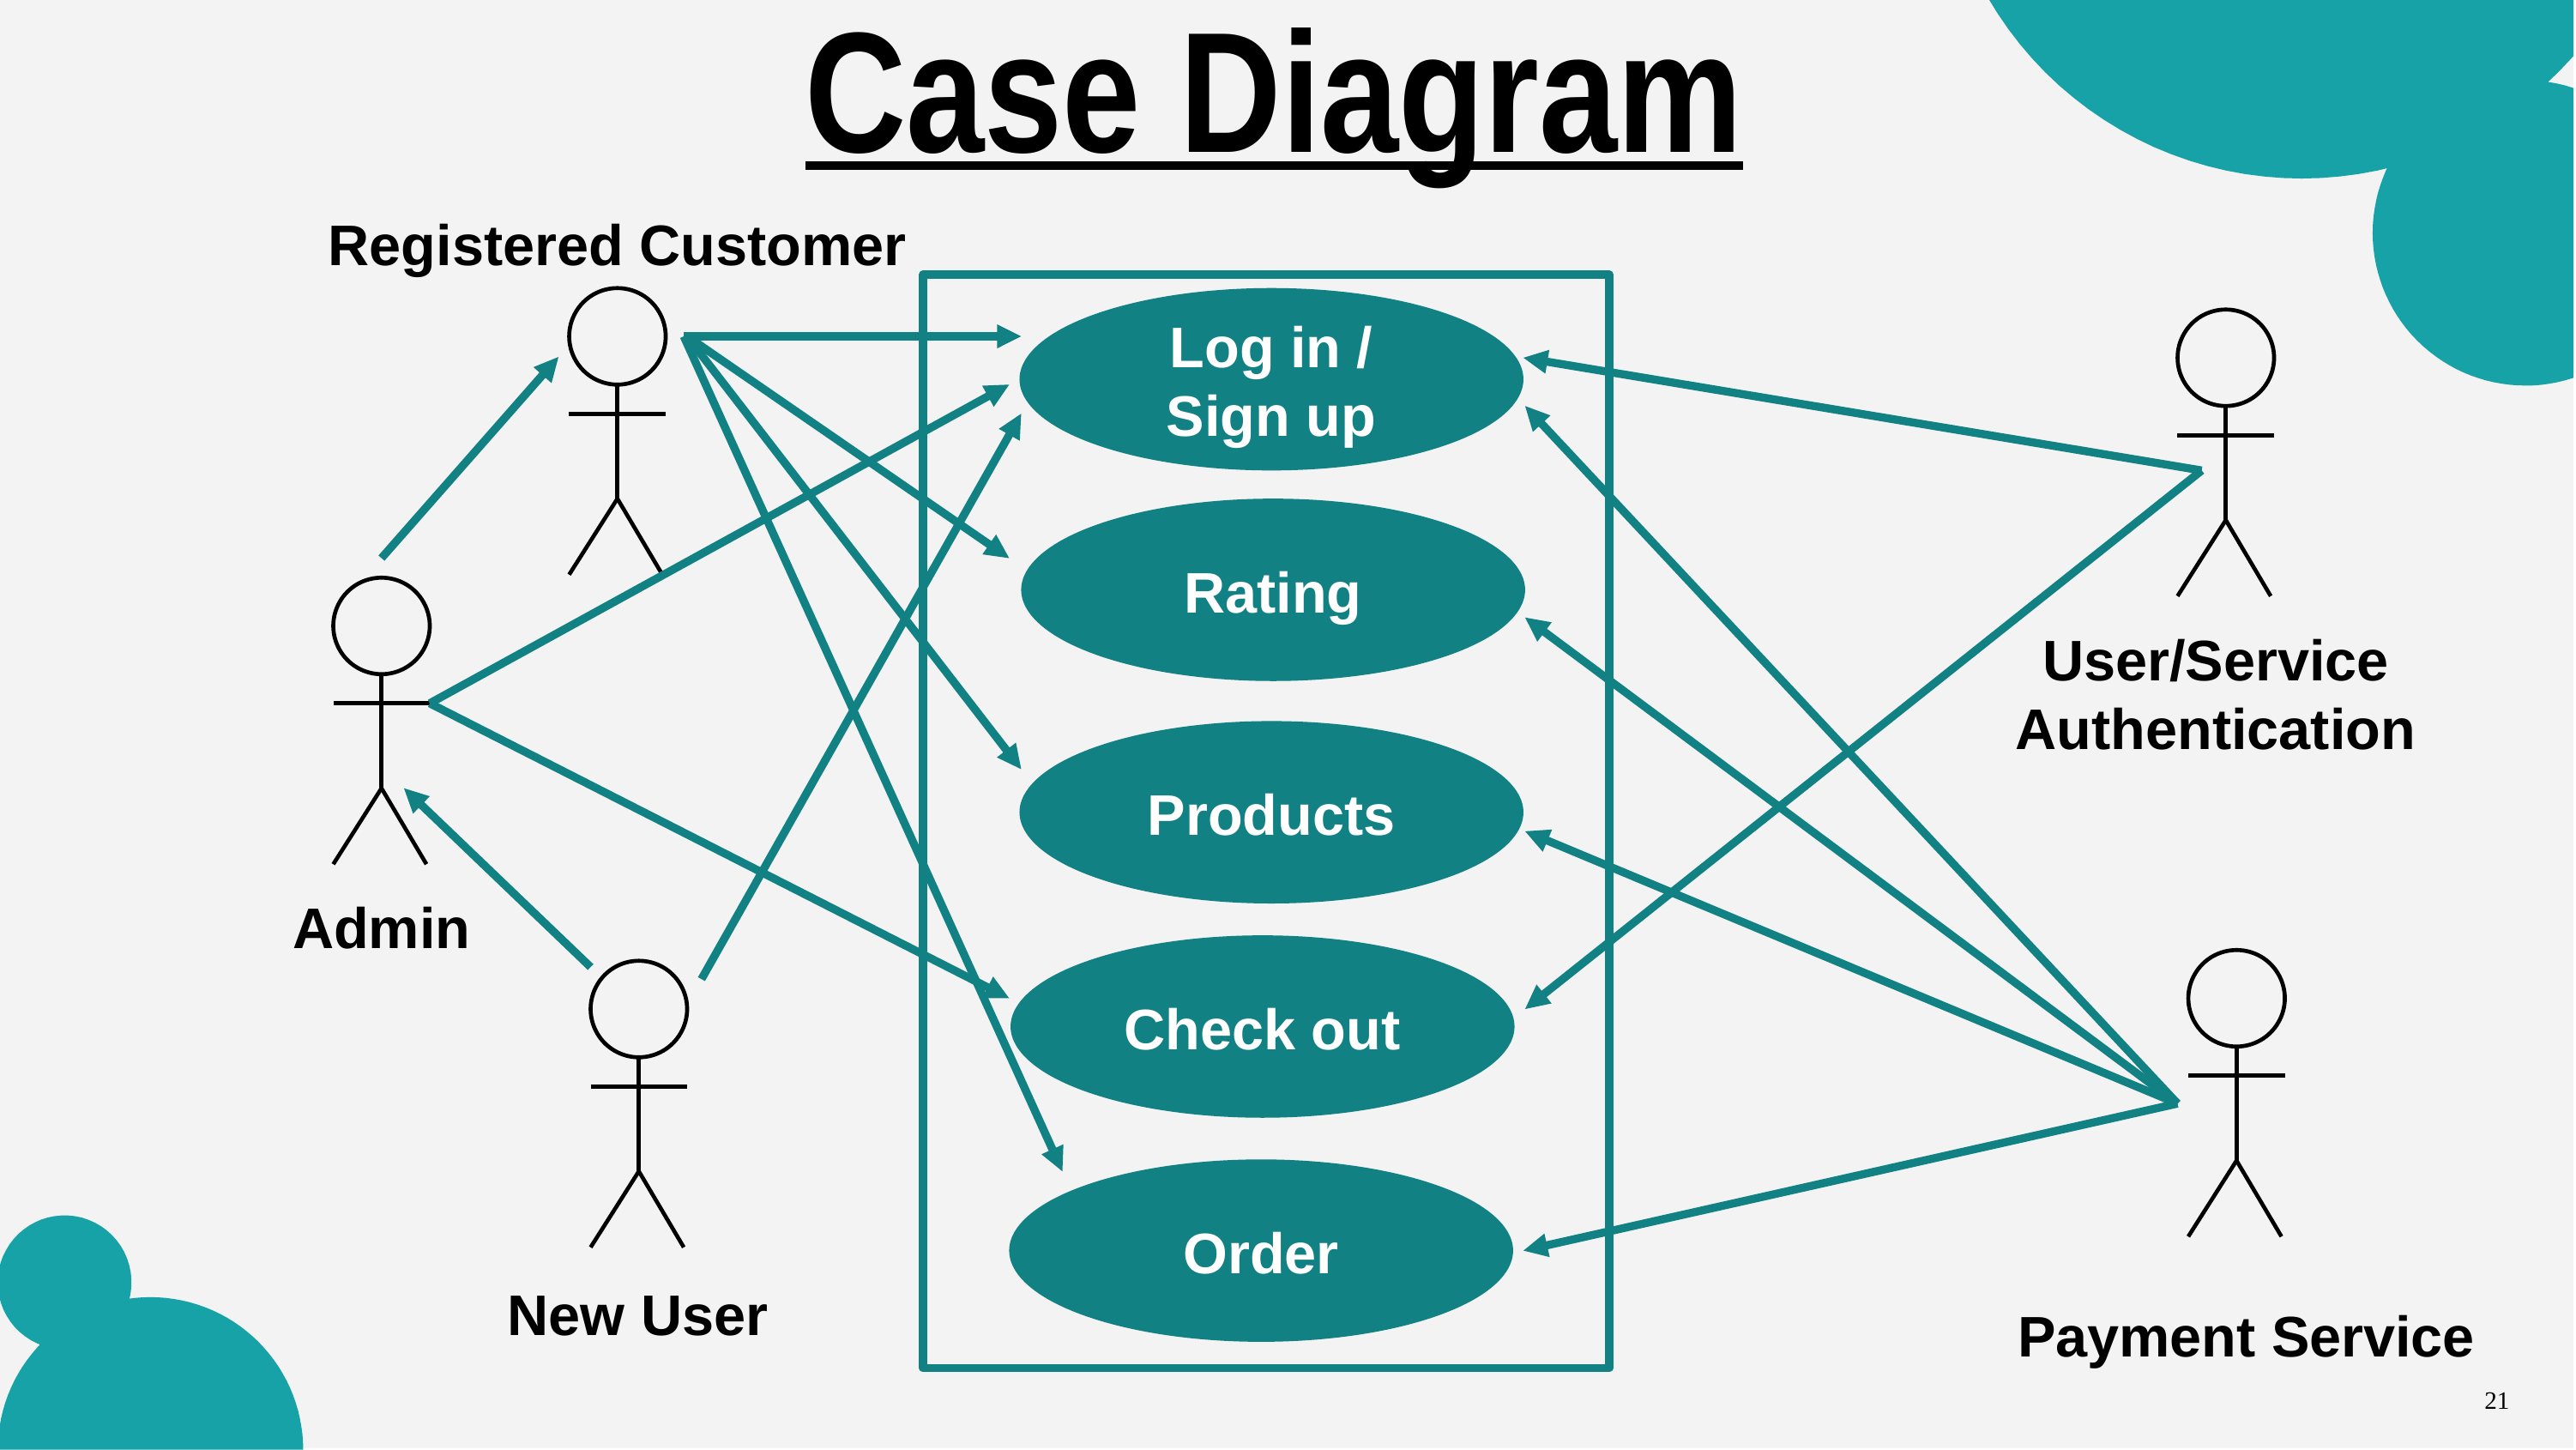

Case Diagram

Registered Customer

Log in / Sign up

Rating

User/Service Authentication
Products
Admin
Check out

Order

New User
Payment Service
21